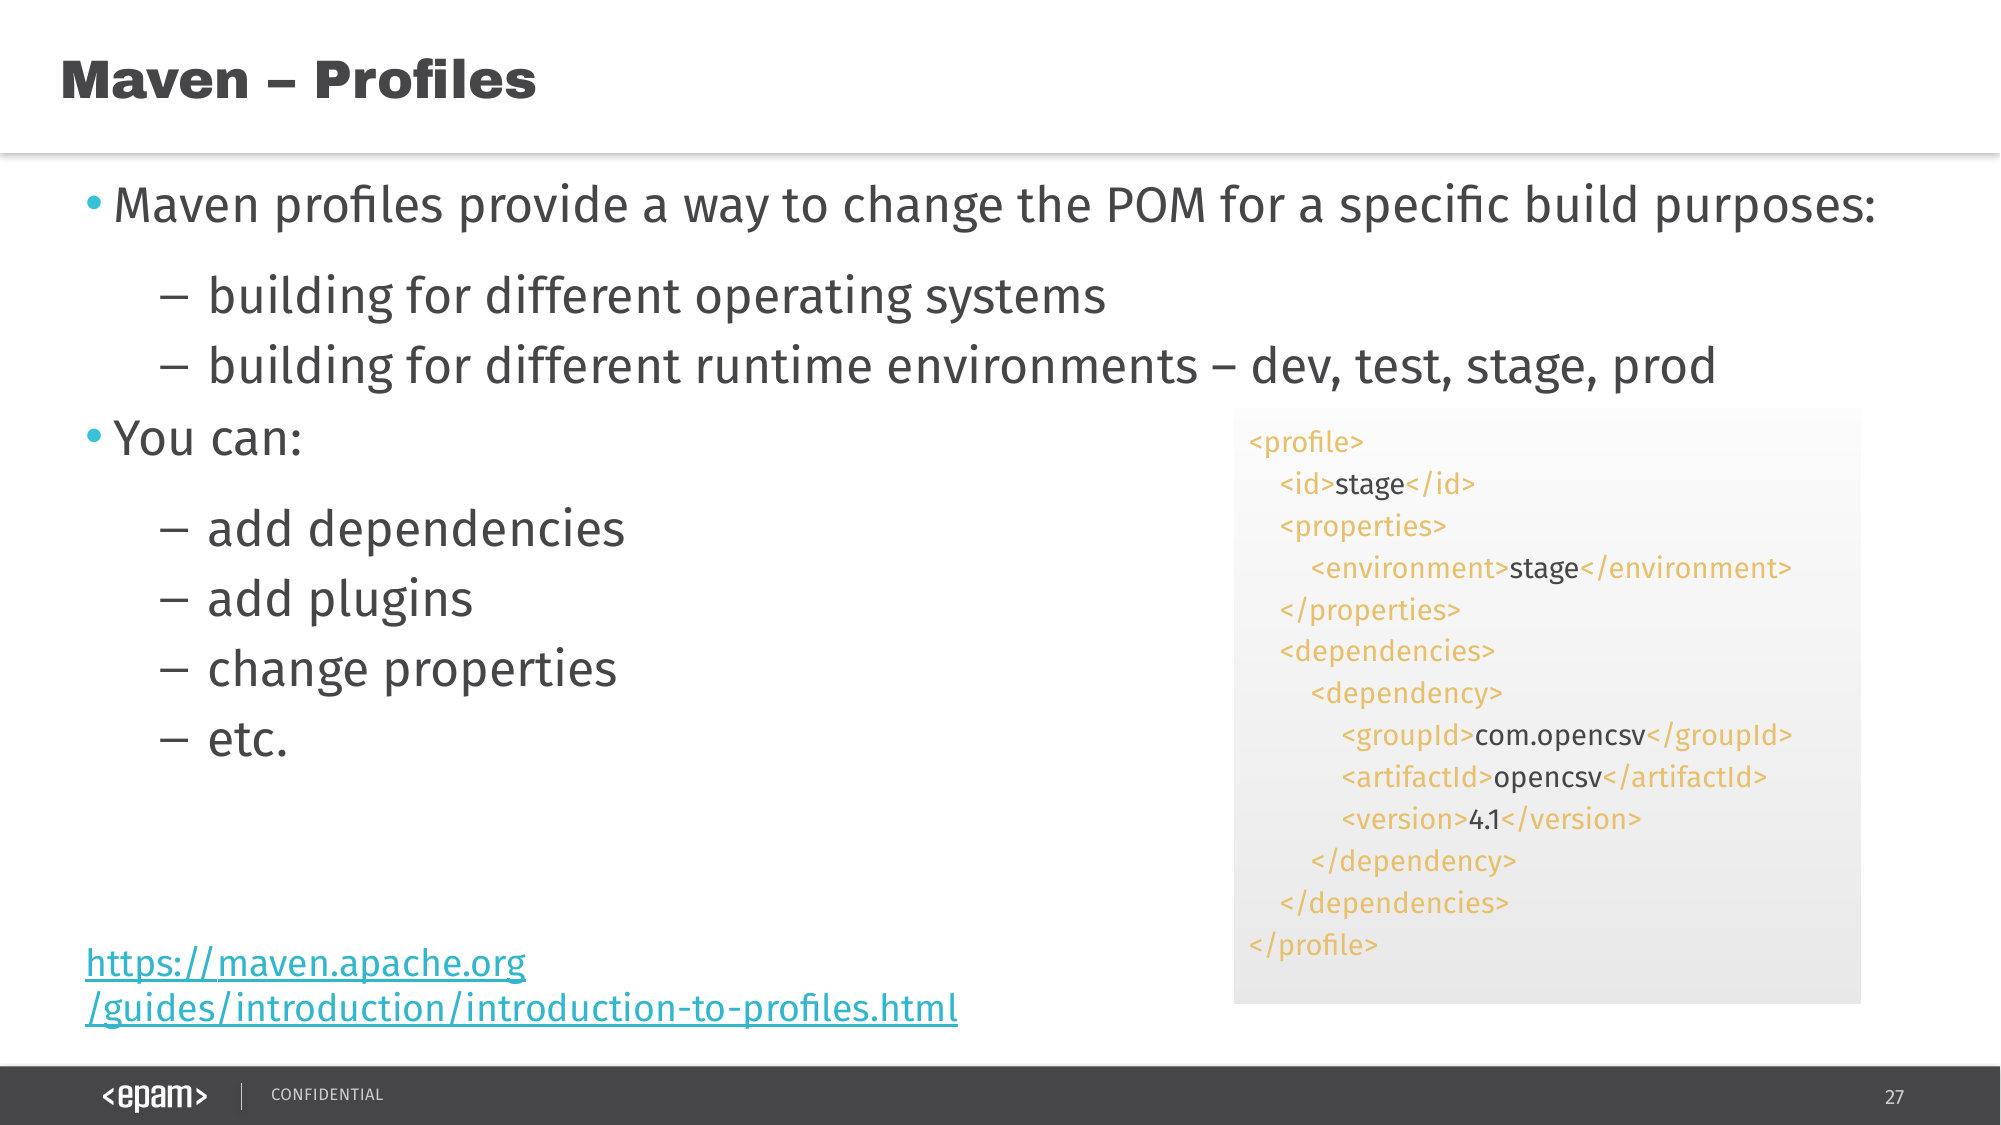

Maven – Profiles
Maven profiles provide a way to change the POM for a specific build purposes:
building for different operating systems
building for different runtime environments – dev, test, stage, prod
You can:
add dependencies
add plugins
change properties
etc.
<profile>
    <id>stage</id>
    <properties>
        <environment>stage</environment>
    </properties>
    <dependencies>
        <dependency>
            <groupId>com.opencsv</groupId>
            <artifactId>opencsv</artifactId>
            <version>4.1</version>
        </dependency>
    </dependencies>
</profile>
https://maven.apache.org/guides/introduction/introduction-to-profiles.html